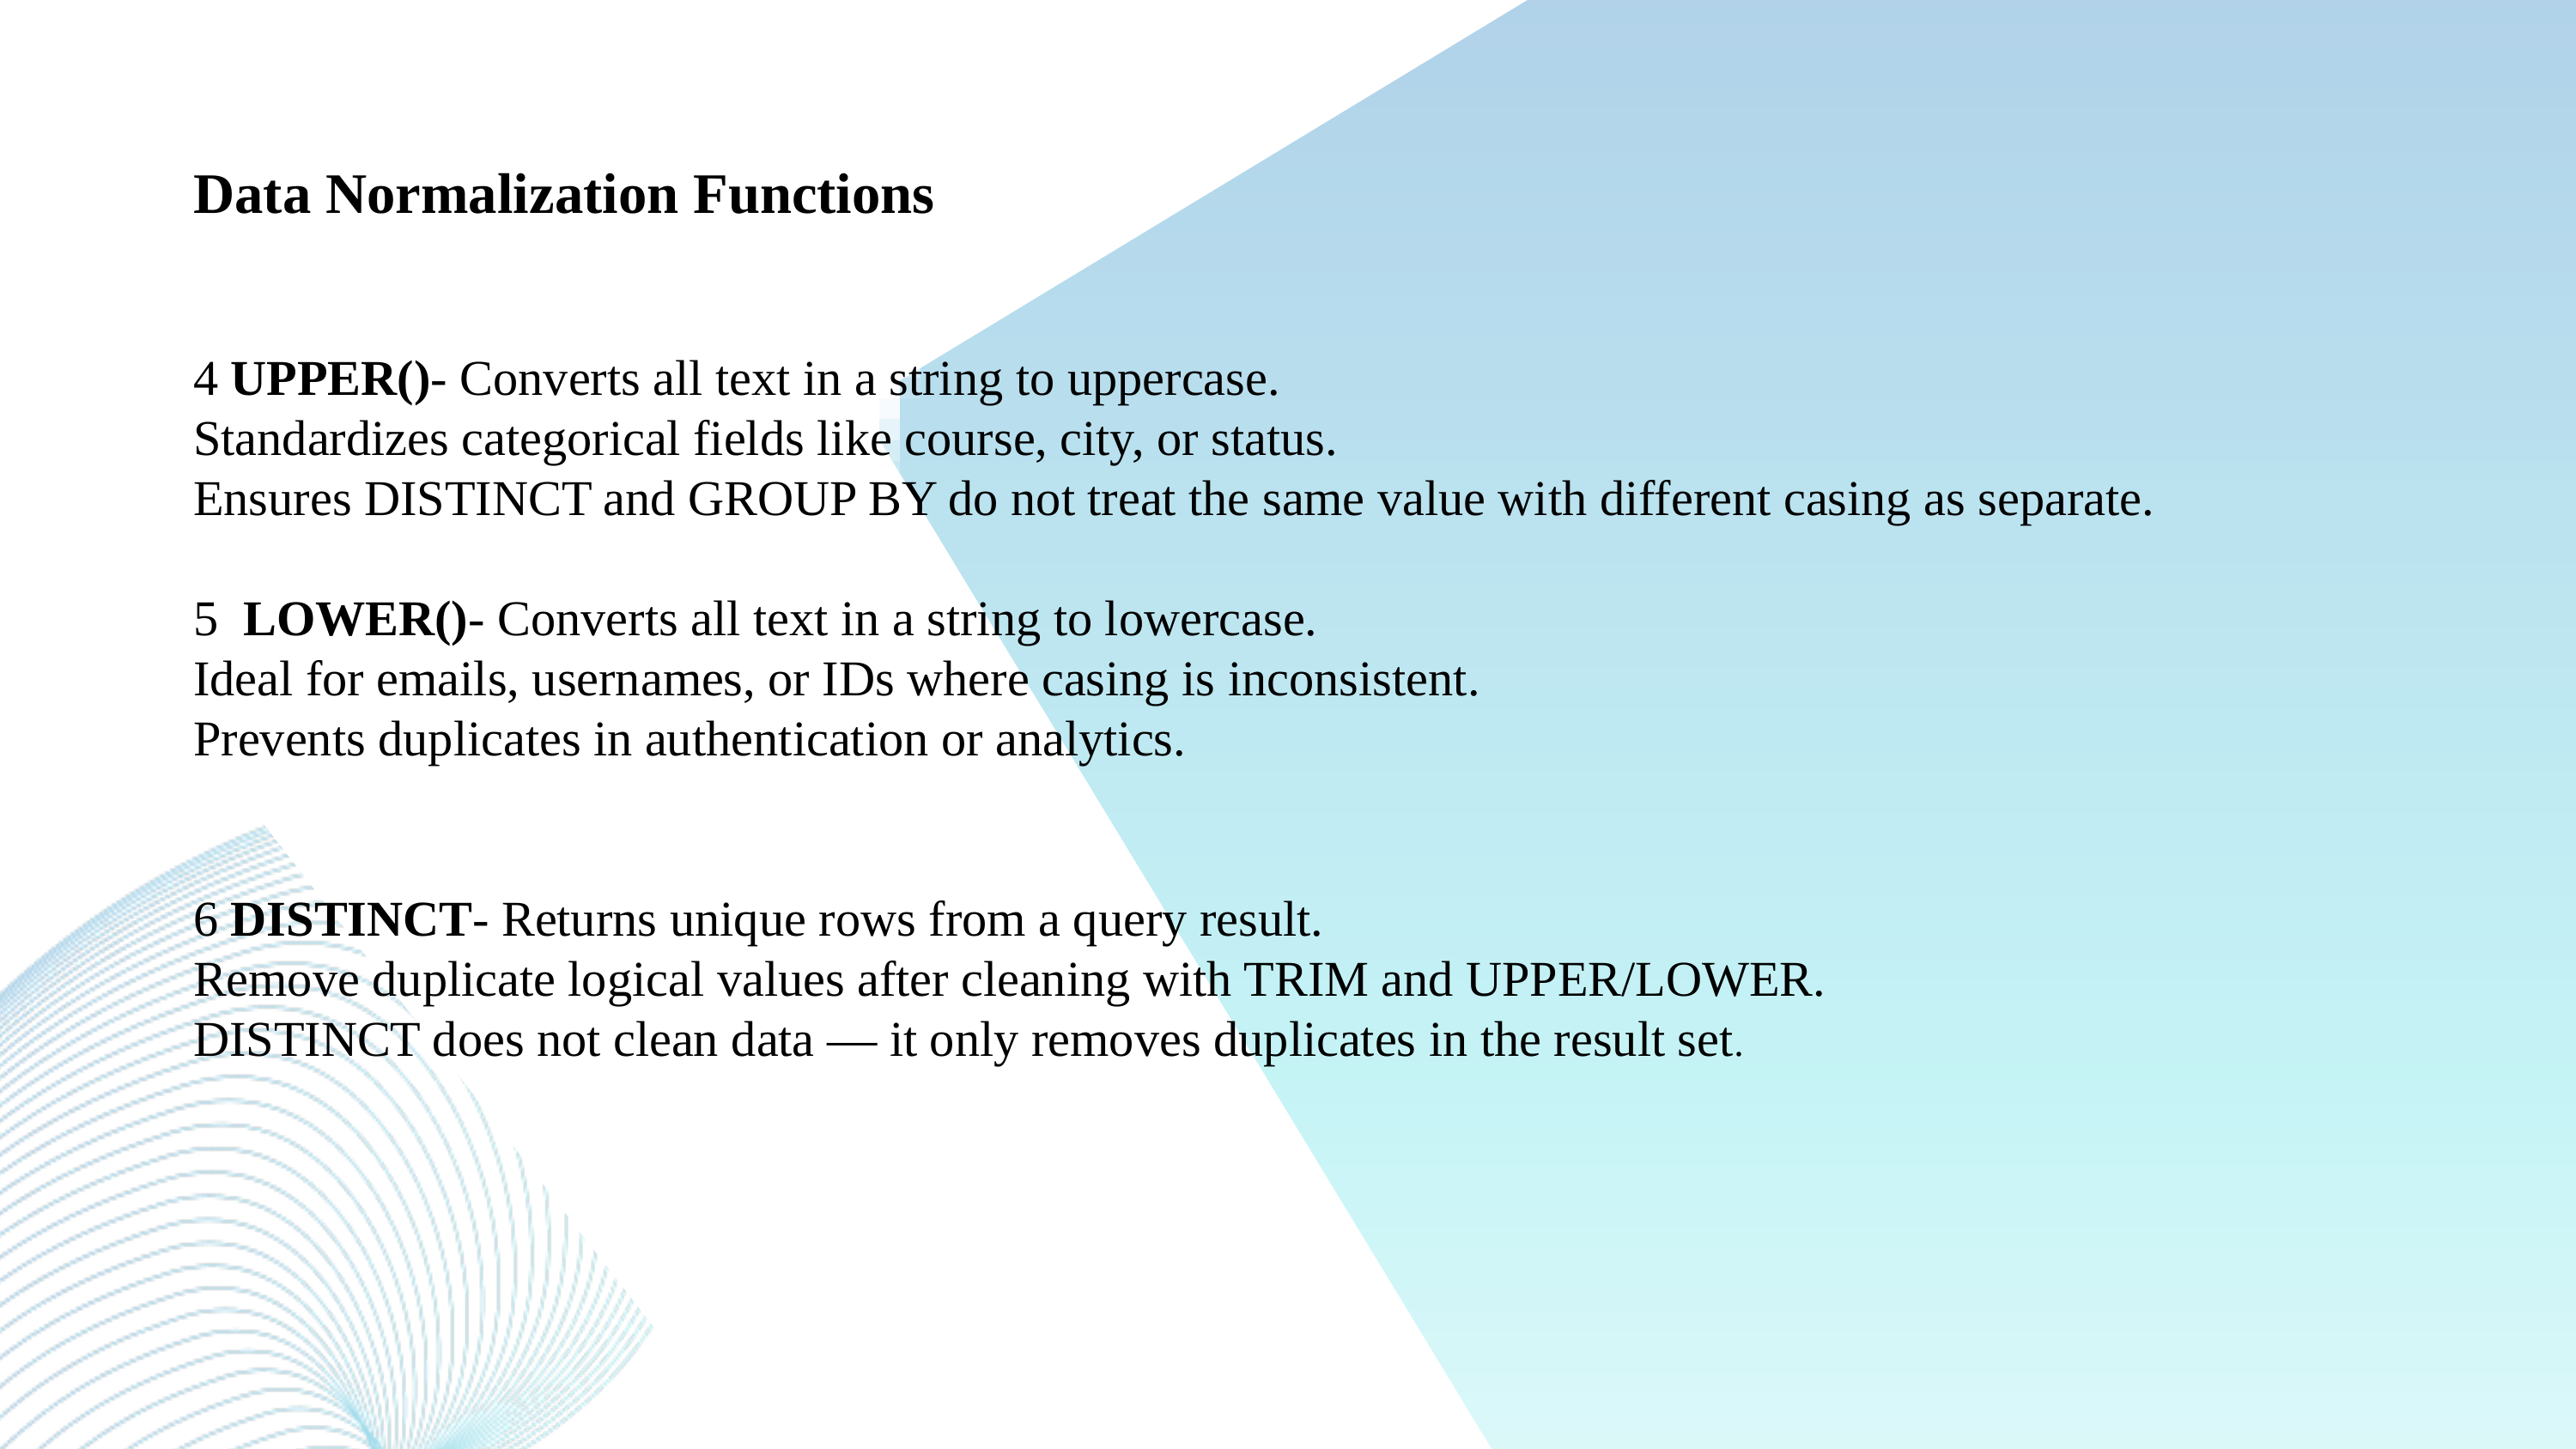

Data Normalization Functions

4 UPPER()- Converts all text in a string to uppercase.
Standardizes categorical fields like course, city, or status.
Ensures DISTINCT and GROUP BY do not treat the same value with different casing as separate.

5  LOWER()- Converts all text in a string to lowercase.
Ideal for emails, usernames, or IDs where casing is inconsistent.
Prevents duplicates in authentication or analytics.

6 DISTINCT- Returns unique rows from a query result.
Remove duplicate logical values after cleaning with TRIM and UPPER/LOWER.
DISTINCT does not clean data — it only removes duplicates in the result set.